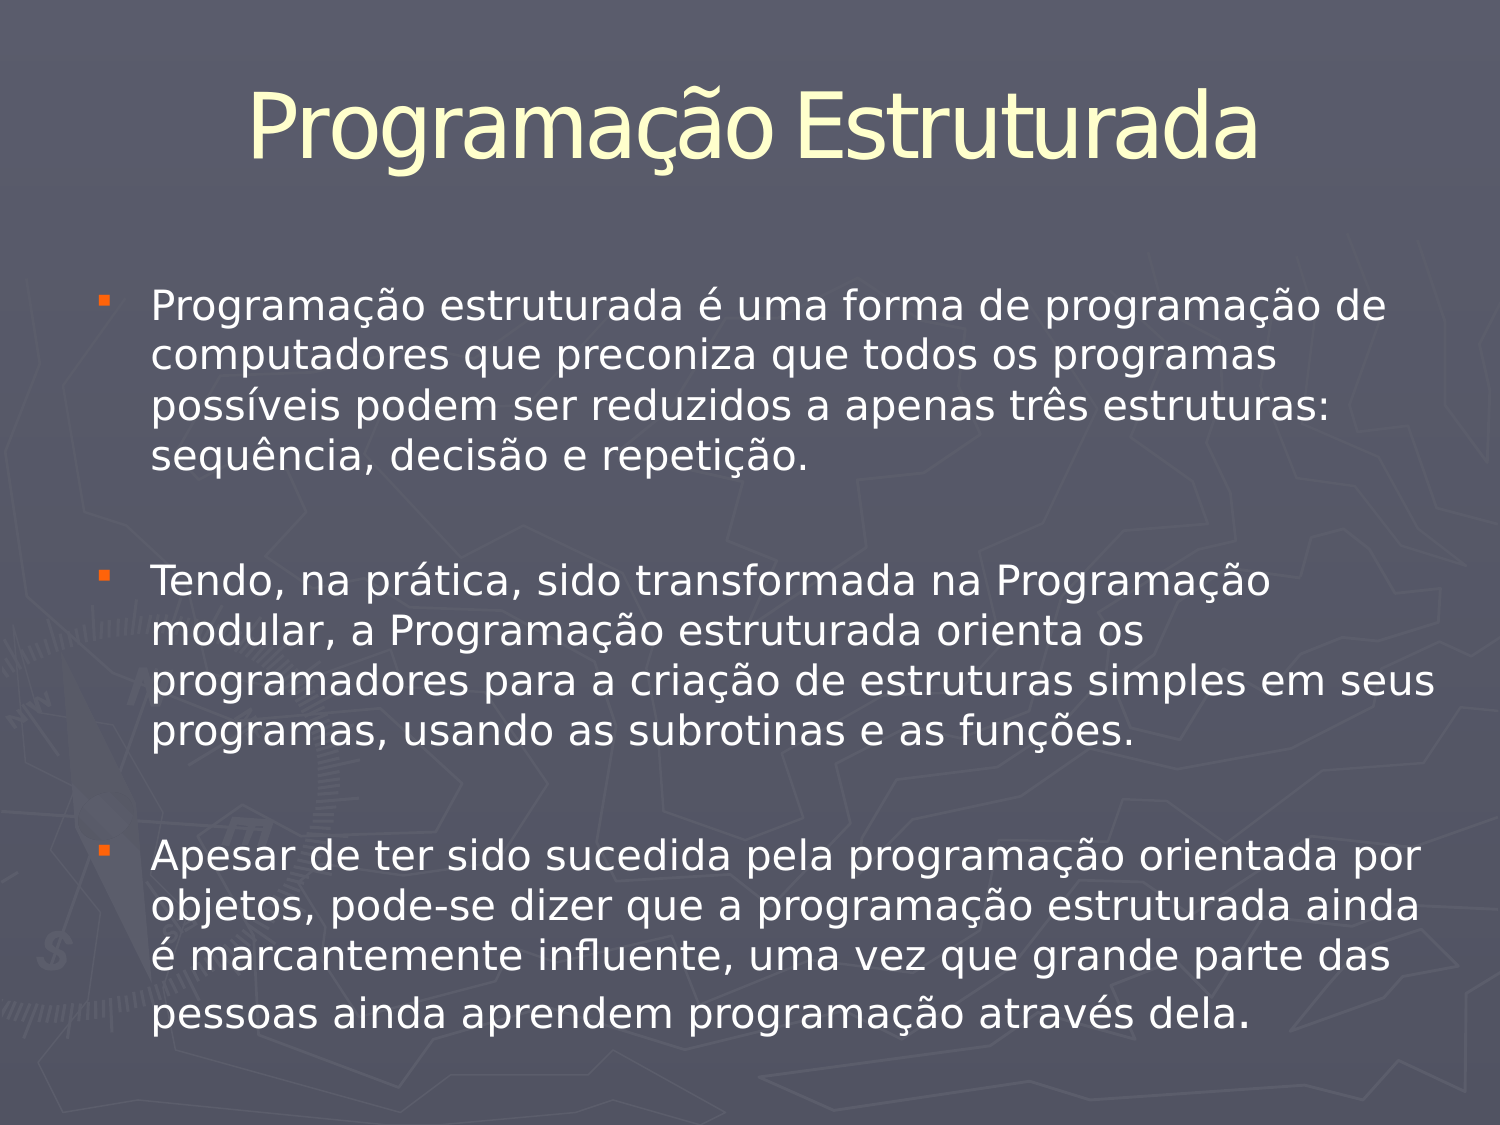

Programação Estruturada
Programação estruturada é uma forma de programação de computadores que preconiza que todos os programas possíveis podem ser reduzidos a apenas três estruturas: sequência, decisão e repetição.

Tendo, na prática, sido transformada na Programação modular, a Programação estruturada orienta os programadores para a criação de estruturas simples em seus programas, usando as subrotinas e as funções.

Apesar de ter sido sucedida pela programação orientada por objetos, pode-se dizer que a programação estruturada ainda é marcantemente influente, uma vez que grande parte das pessoas ainda aprendem programação através dela.